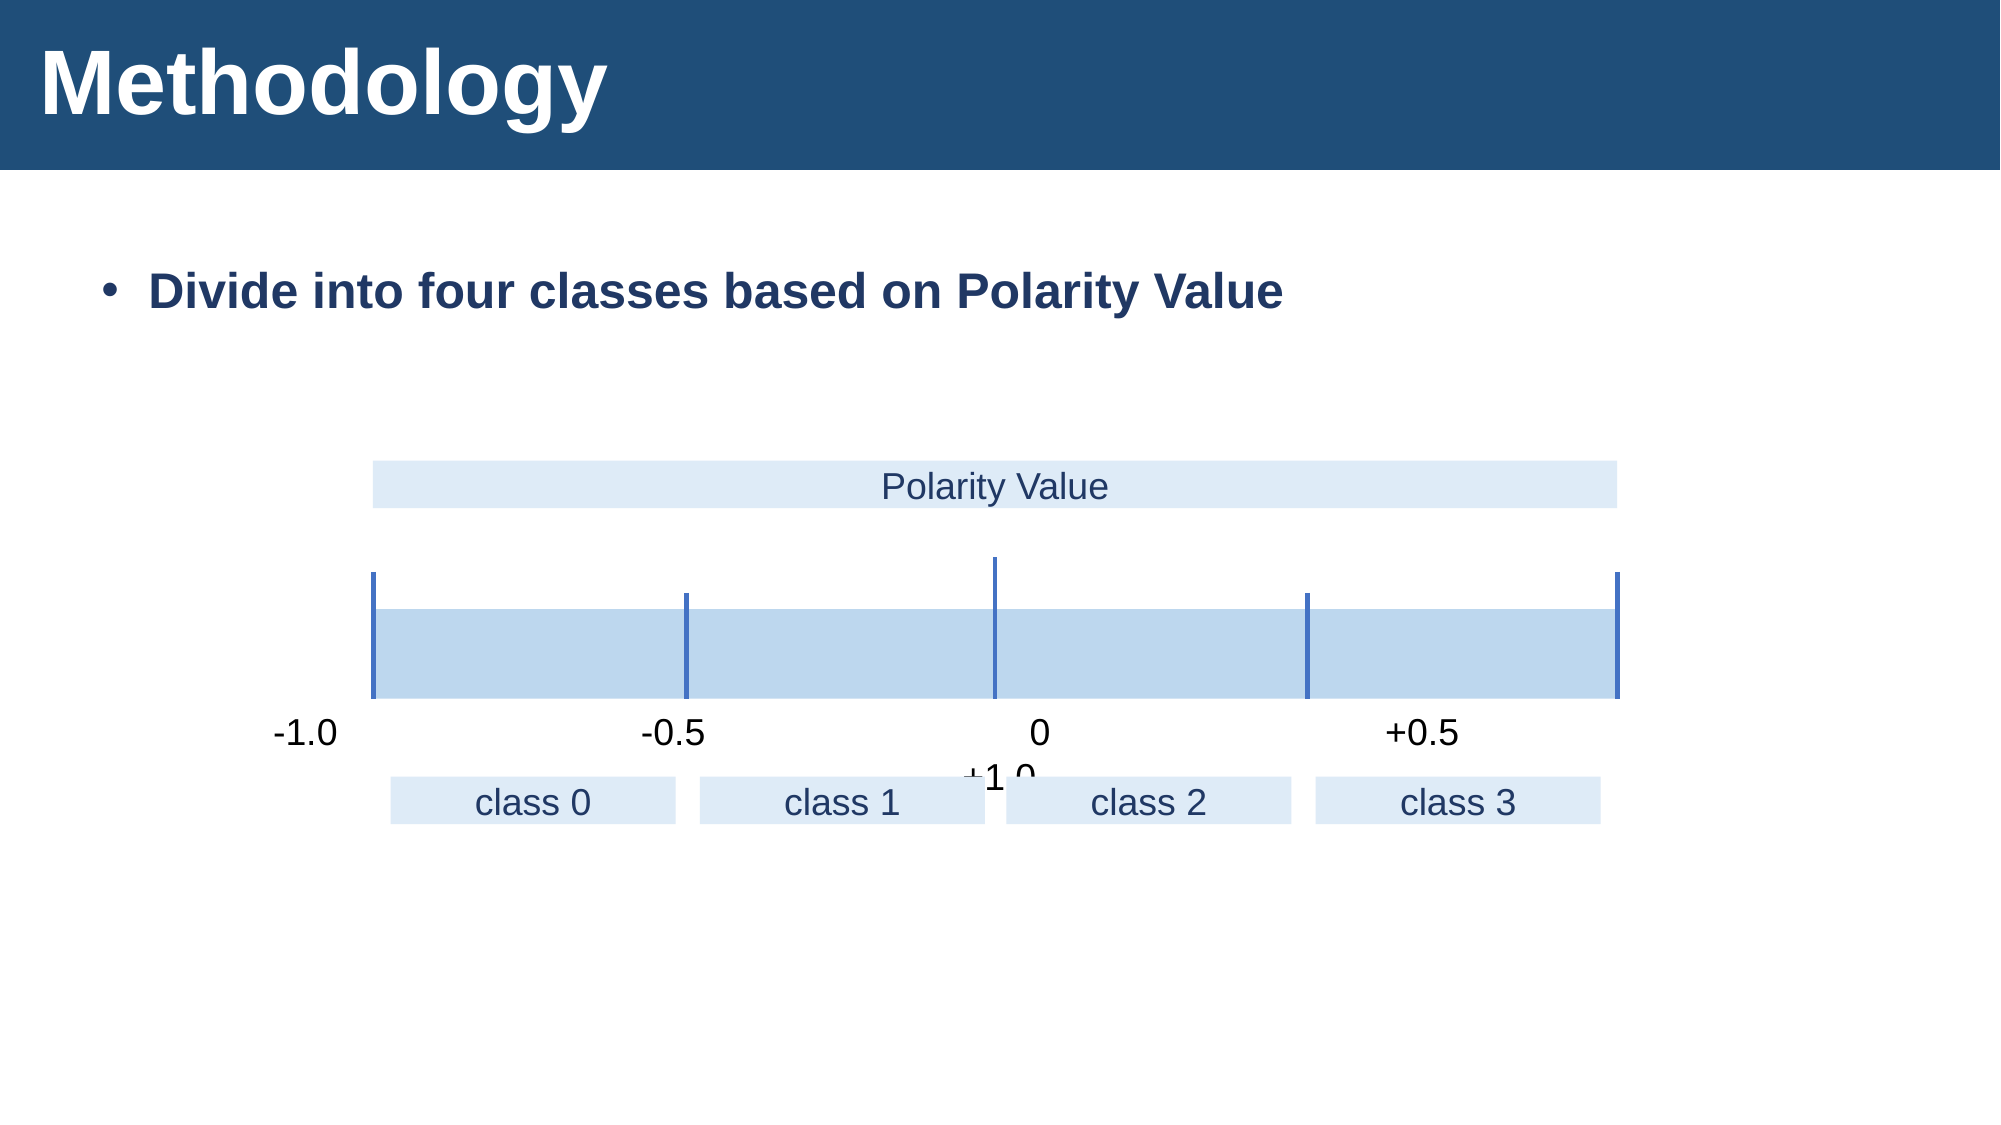

# Methodology
Divide into four classes based on Polarity Value
Polarity Value

-1.0                             -0.5                               0                                +0.5                          +1.0
class 0
class 1
class 2
class 3